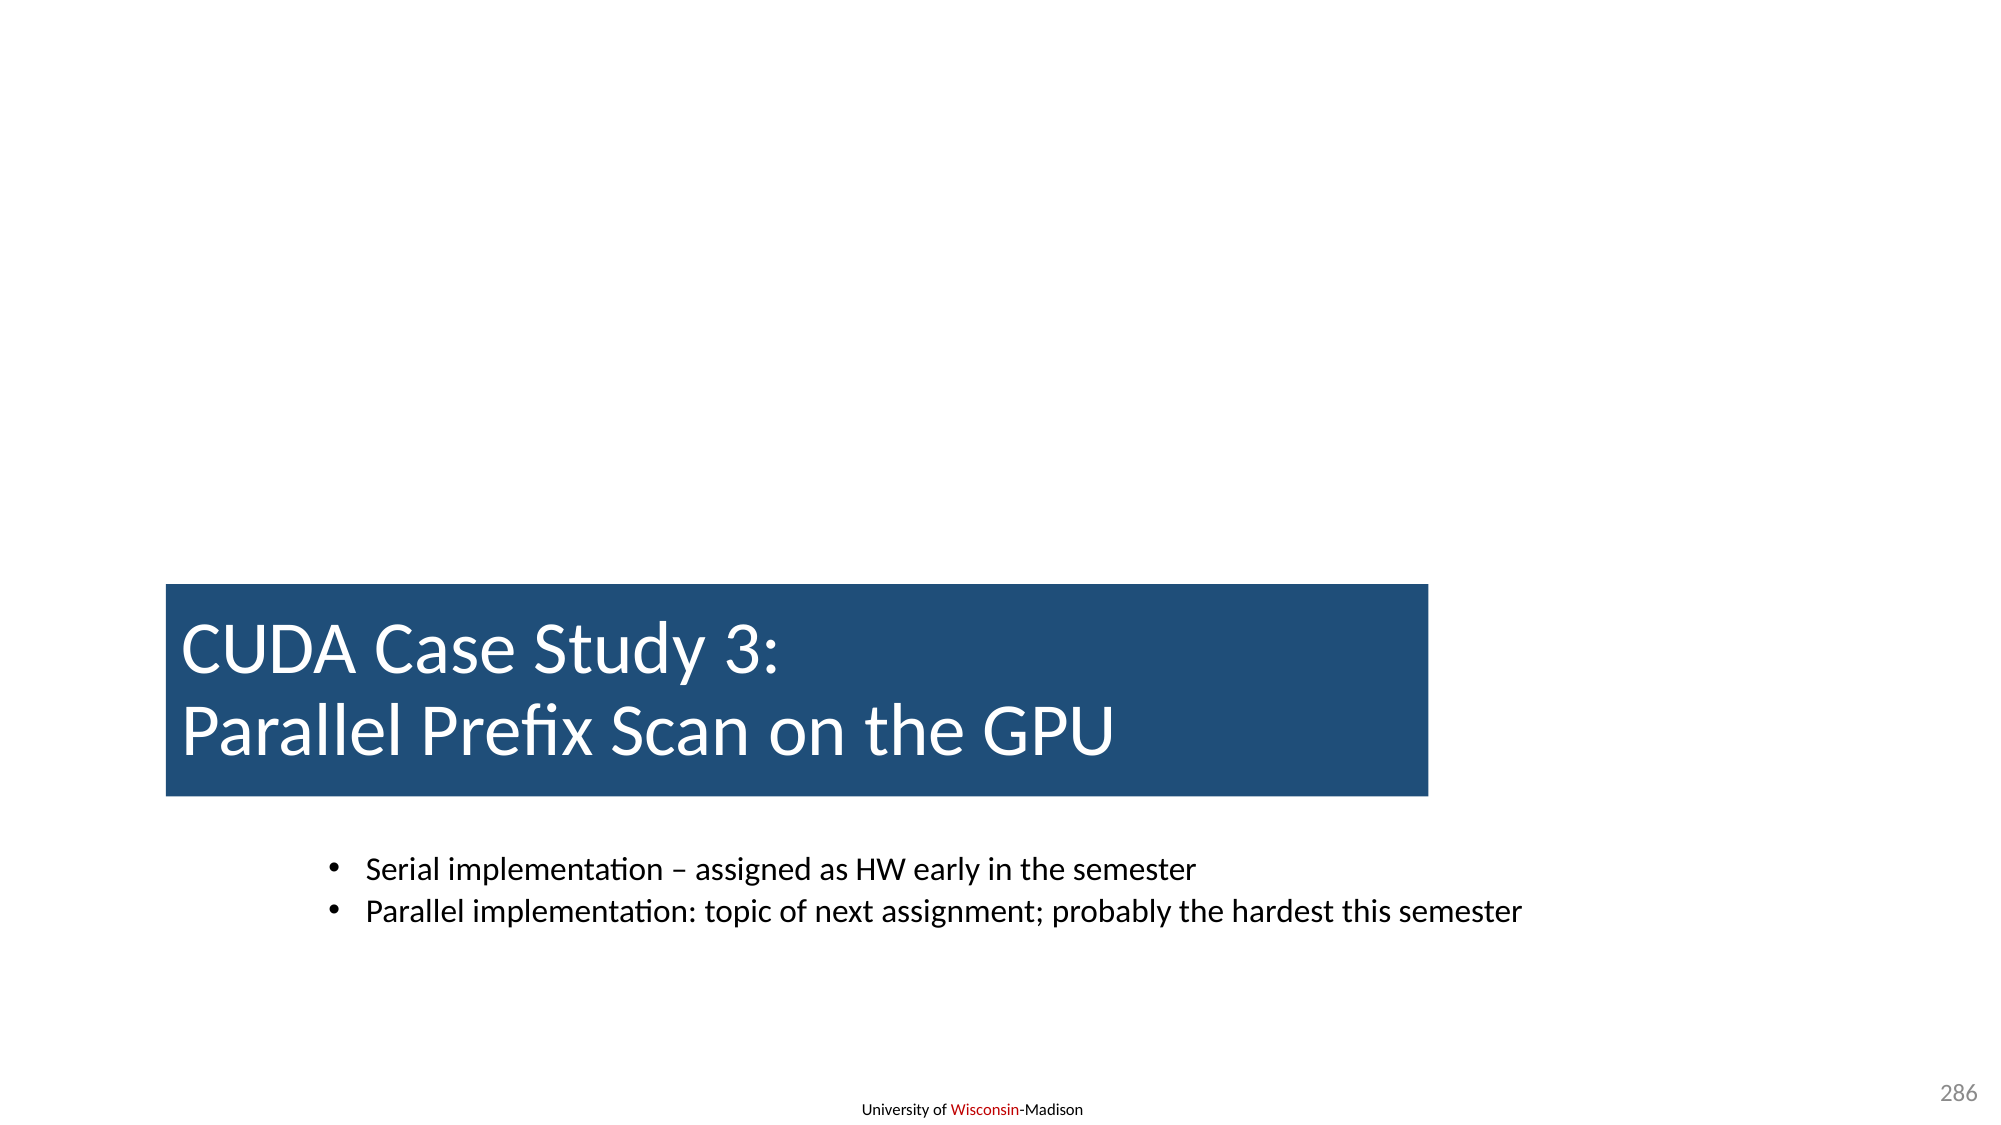

# CUDA Case Study 3: Parallel Prefix Scan on the GPU
Serial implementation – assigned as HW early in the semester
Parallel implementation: topic of next assignment; probably the hardest this semester
286